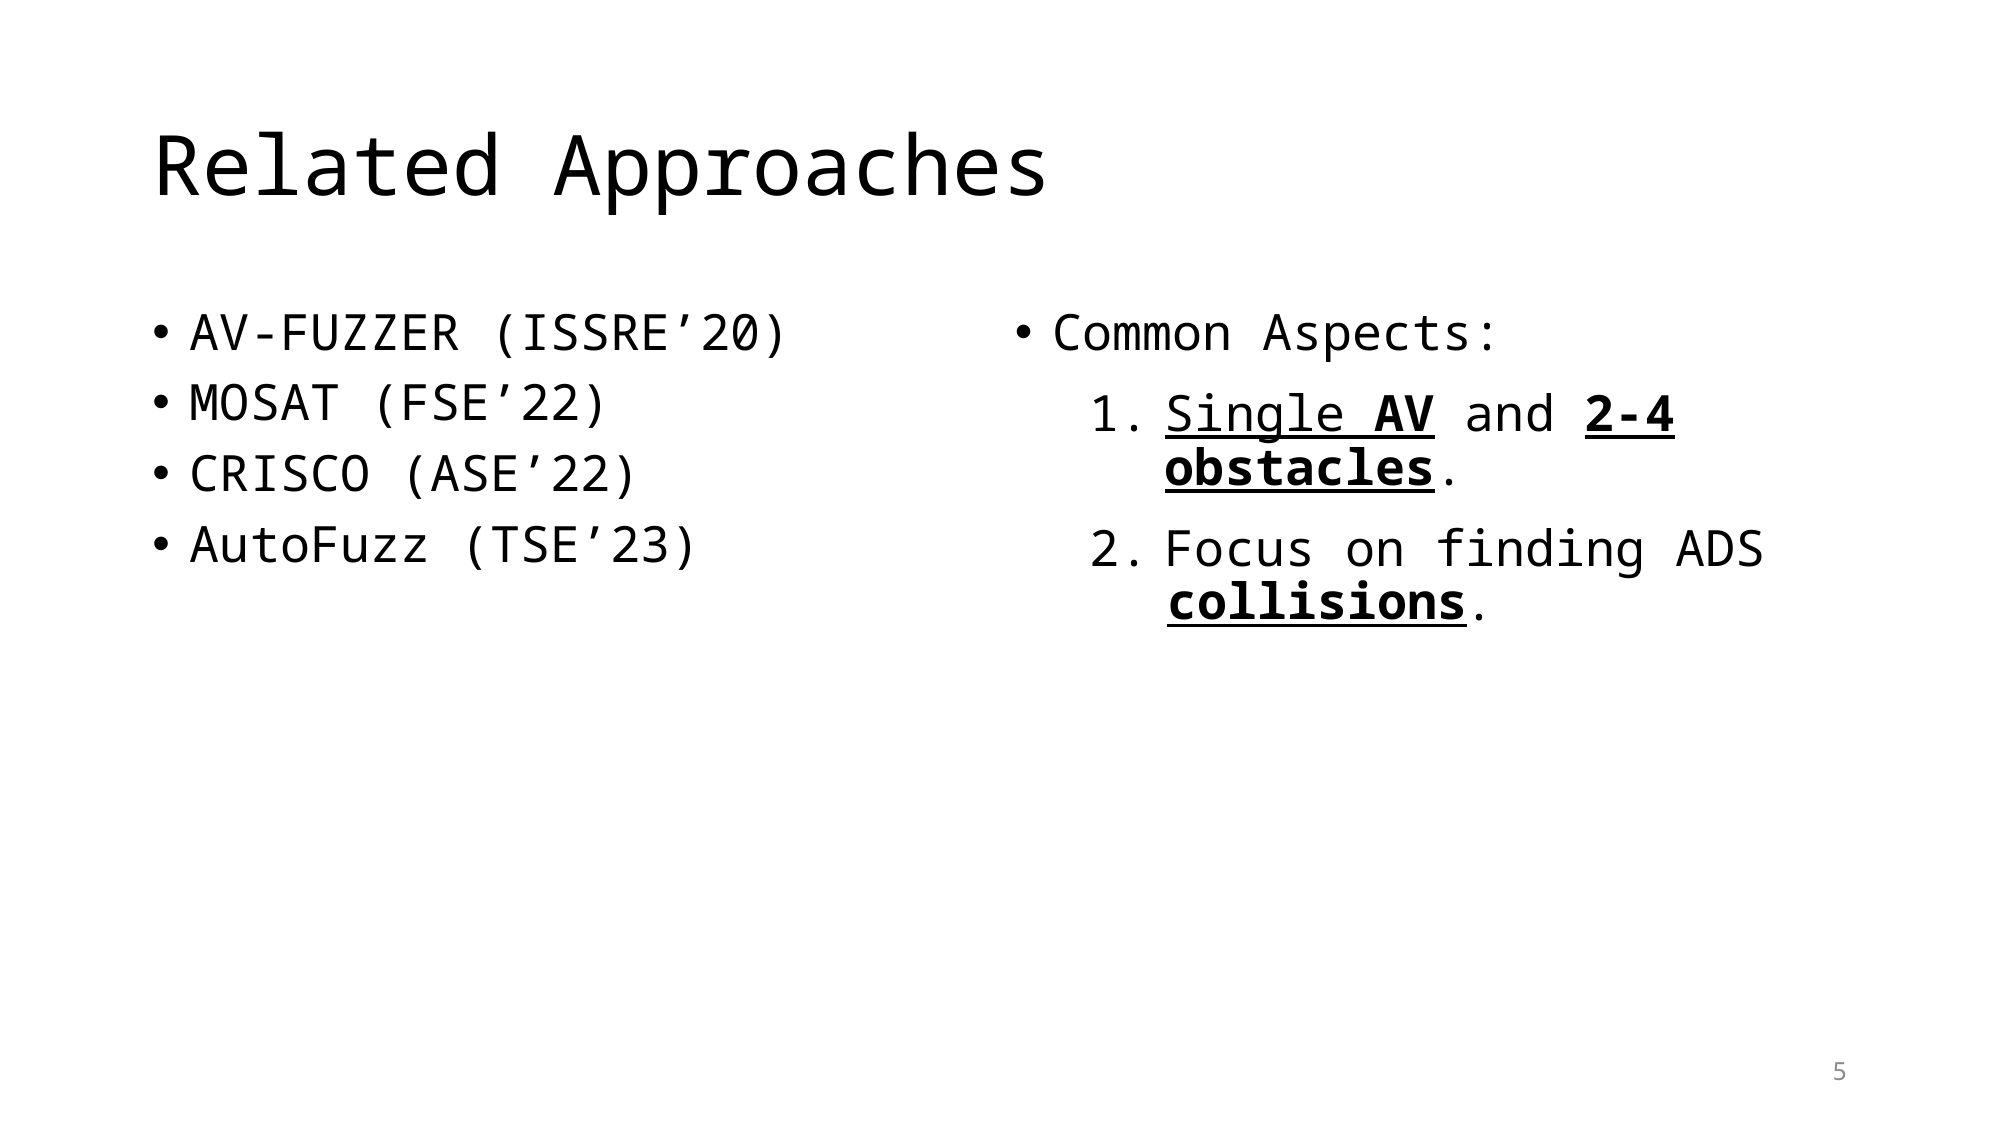

# Related Approaches
AV-FUZZER (ISSRE’20)
MOSAT (FSE’22)
CRISCO (ASE’22)
AutoFuzz (TSE’23)
Common Aspects:
Single AV and 2-4 obstacles.
Focus on finding ADS collisions.
collisions
5